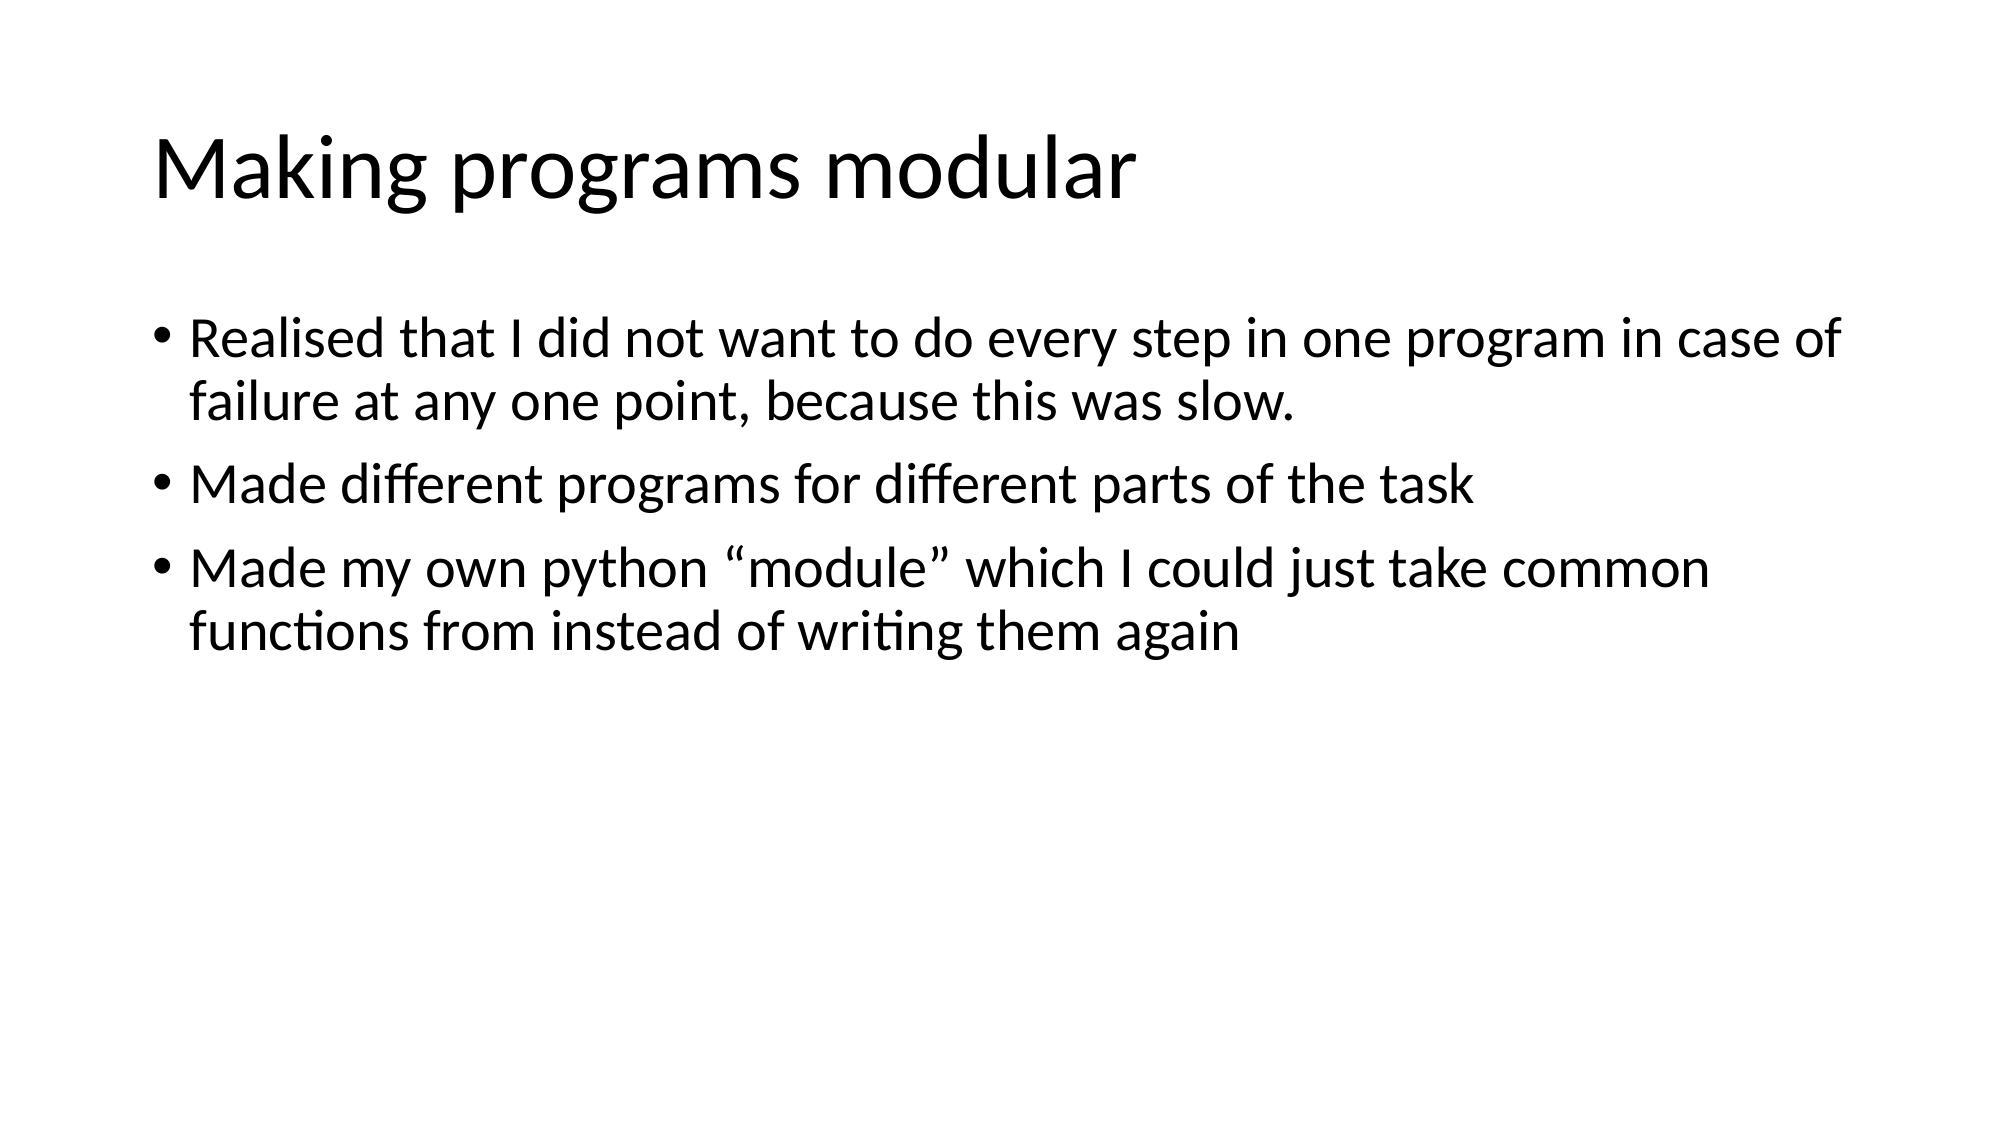

# Making programs modular
Realised that I did not want to do every step in one program in case of failure at any one point, because this was slow.
Made different programs for different parts of the task
Made my own python “module” which I could just take common functions from instead of writing them again